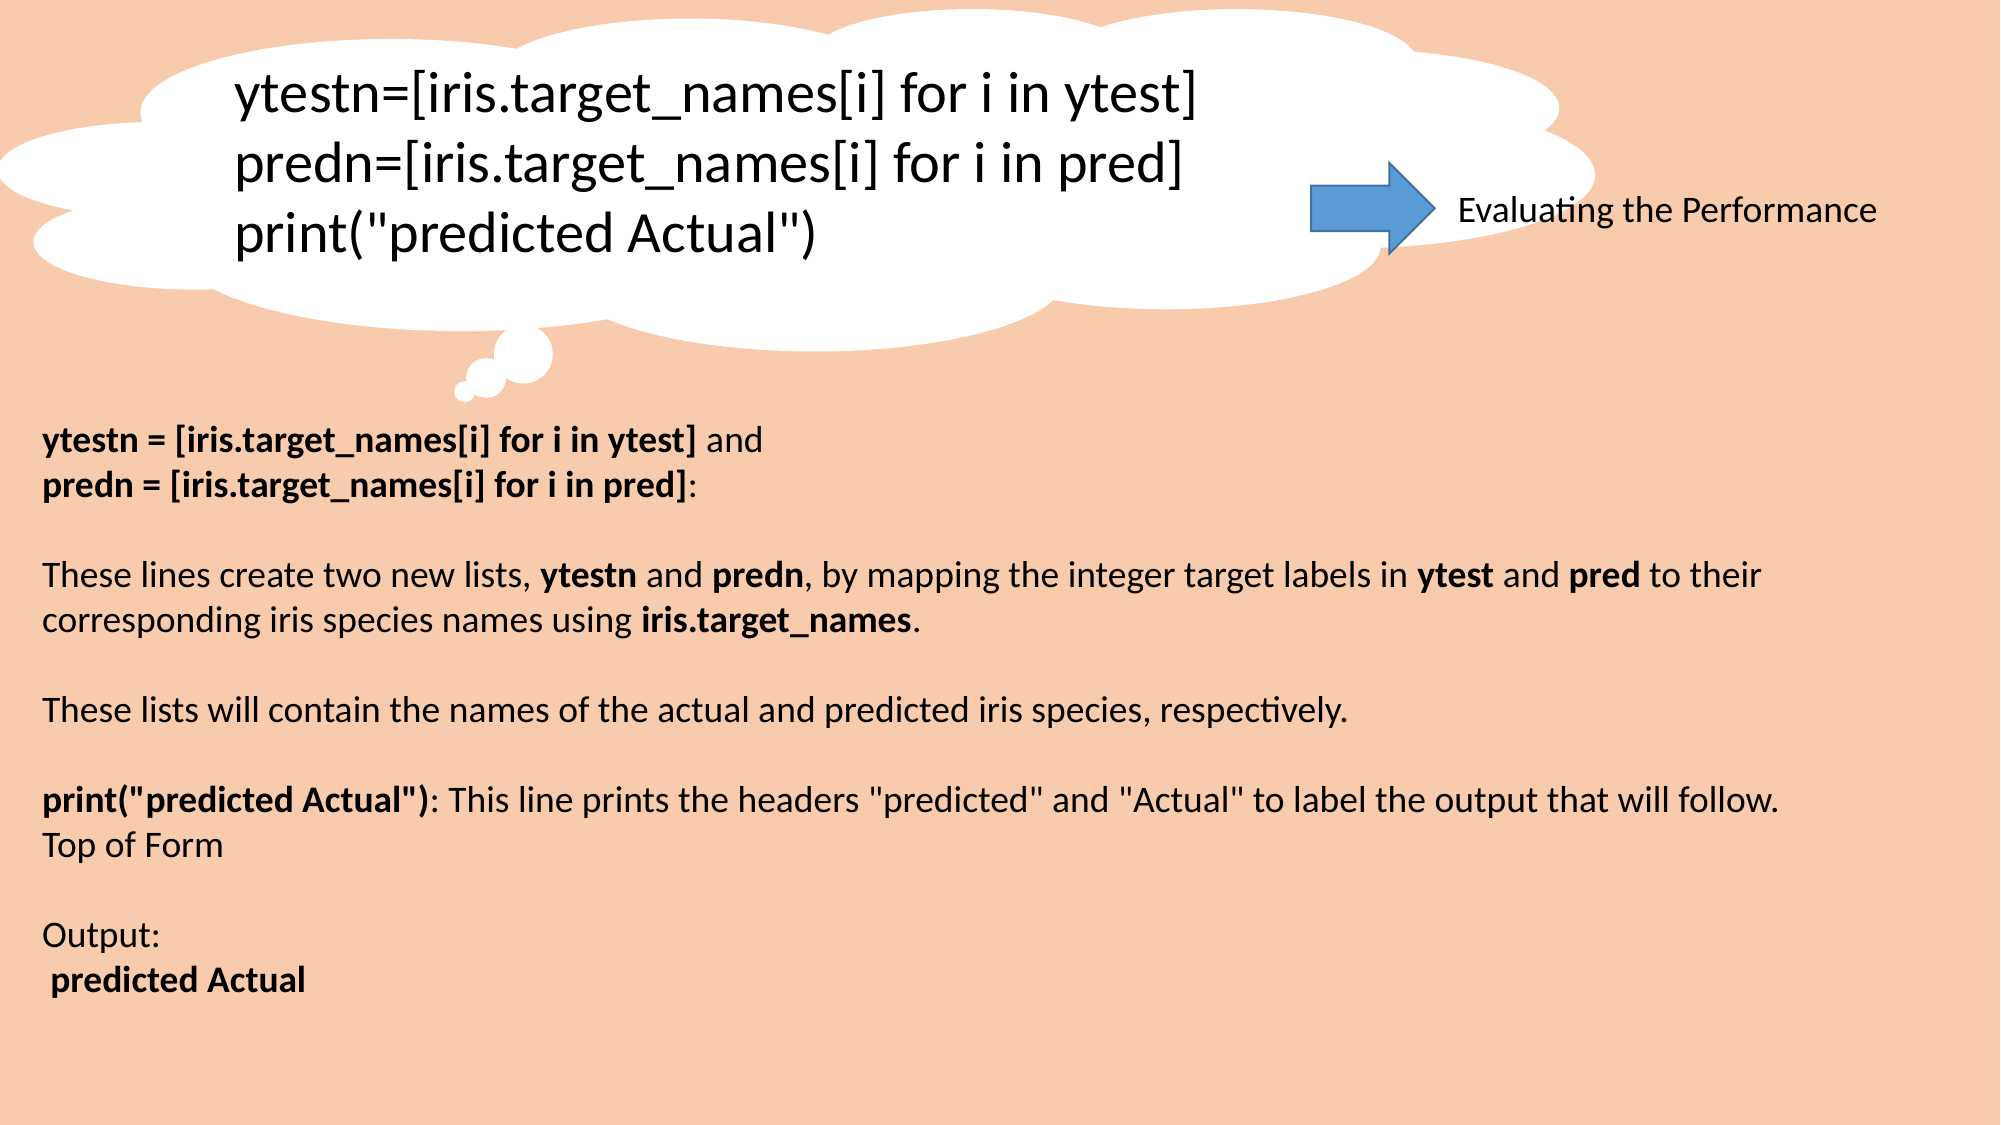

ytestn=[iris.target_names[i] for i in ytest]
predn=[iris.target_names[i] for i in pred]
print("predicted Actual")

Evaluating the Performance
ytestn = [iris.target_names[i] for i in ytest] and
predn = [iris.target_names[i] for i in pred]:

These lines create two new lists, ytestn and predn, by mapping the integer target labels in ytest and pred to their corresponding iris species names using iris.target_names.

These lists will contain the names of the actual and predicted iris species, respectively.

print("predicted Actual"): This line prints the headers "predicted" and "Actual" to label the output that will follow.
Top of Form

Output:
 predicted Actual